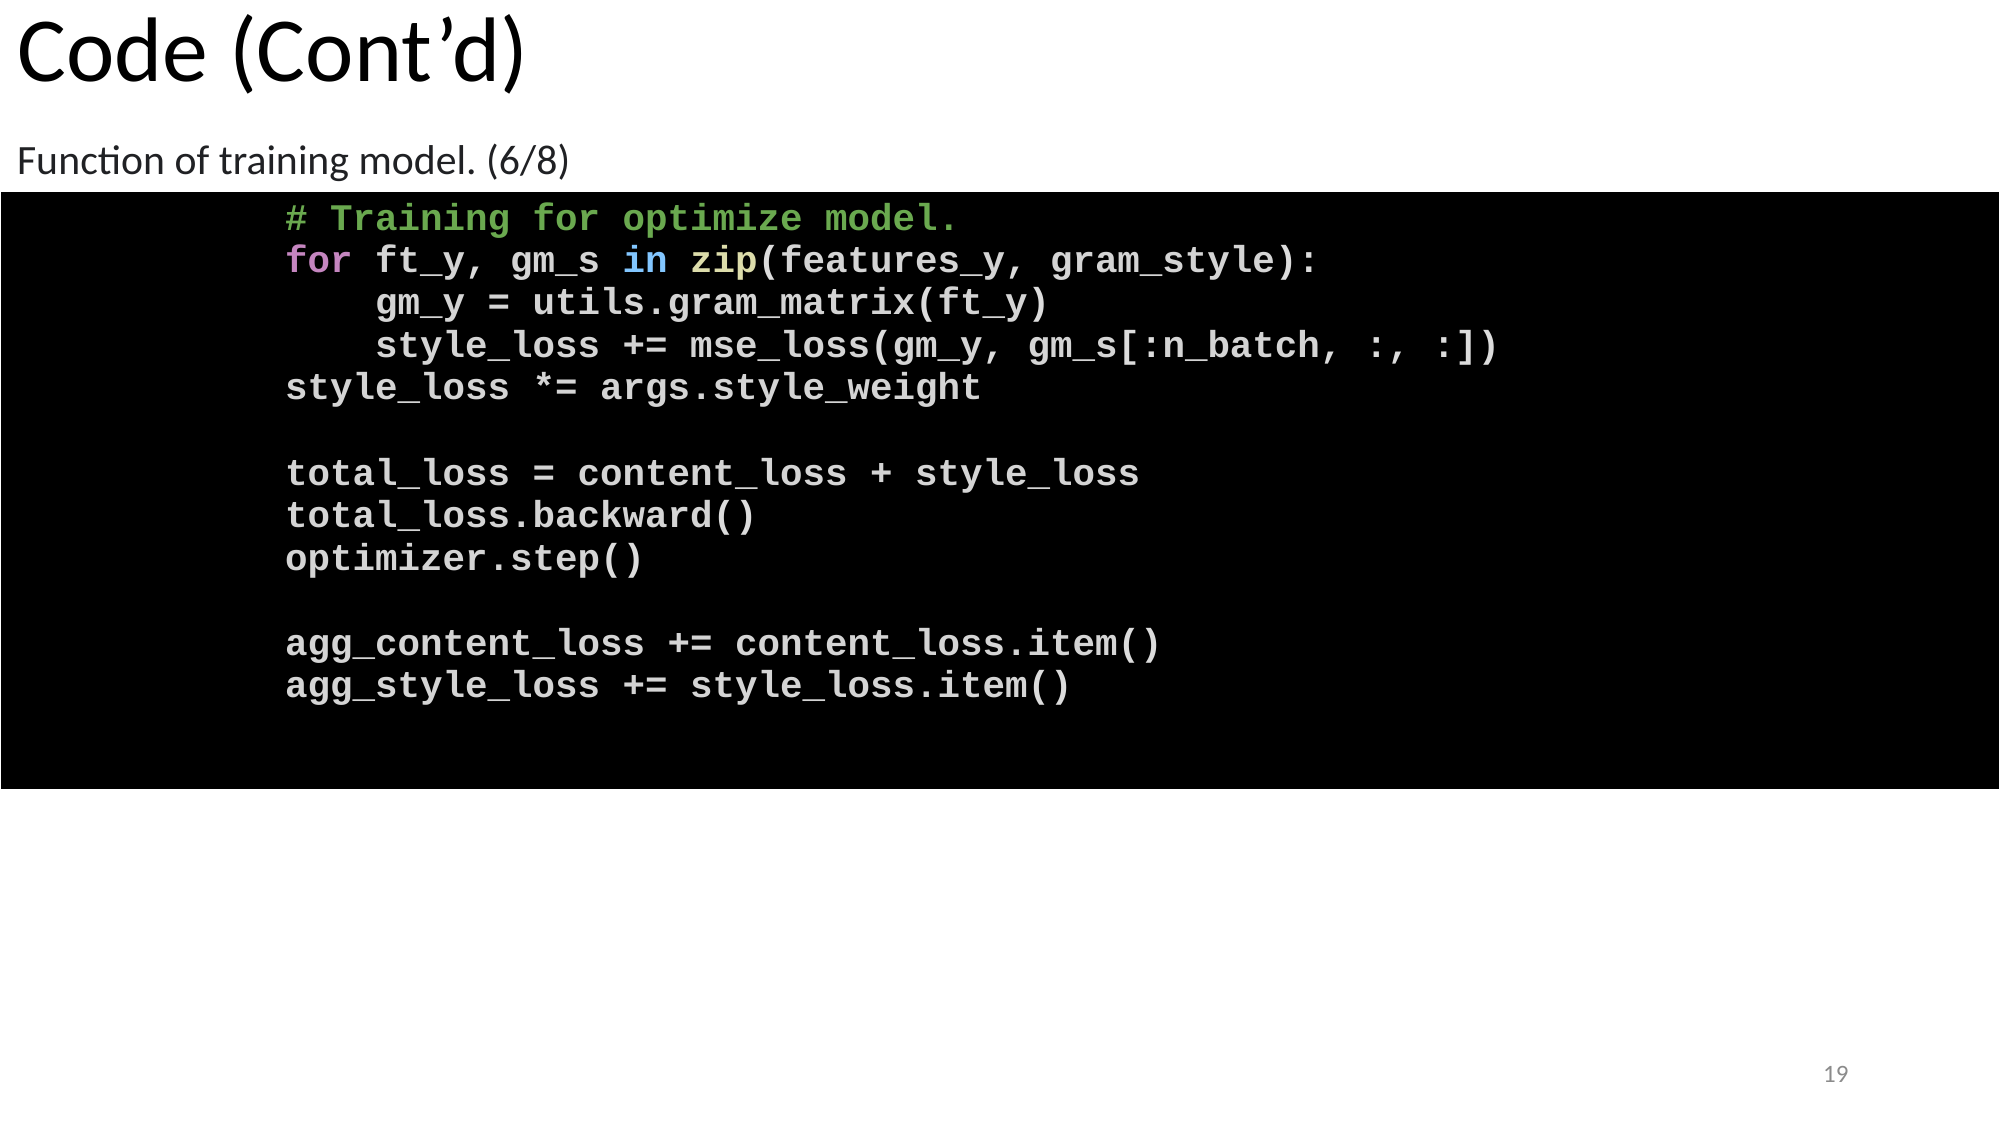

Code (Cont’d)
Function of training model. (6/8)
| # Training for optimize model. for ft\_y, gm\_s in zip(features\_y, gram\_style):                 gm\_y = utils.gram\_matrix(ft\_y)                 style\_loss += mse\_loss(gm\_y, gm\_s[:n\_batch, :, :])             style\_loss \*= args.style\_weight             total\_loss = content\_loss + style\_loss             total\_loss.backward()             optimizer.step()             agg\_content\_loss += content\_loss.item()             agg\_style\_loss += style\_loss.item() |
| --- |
19